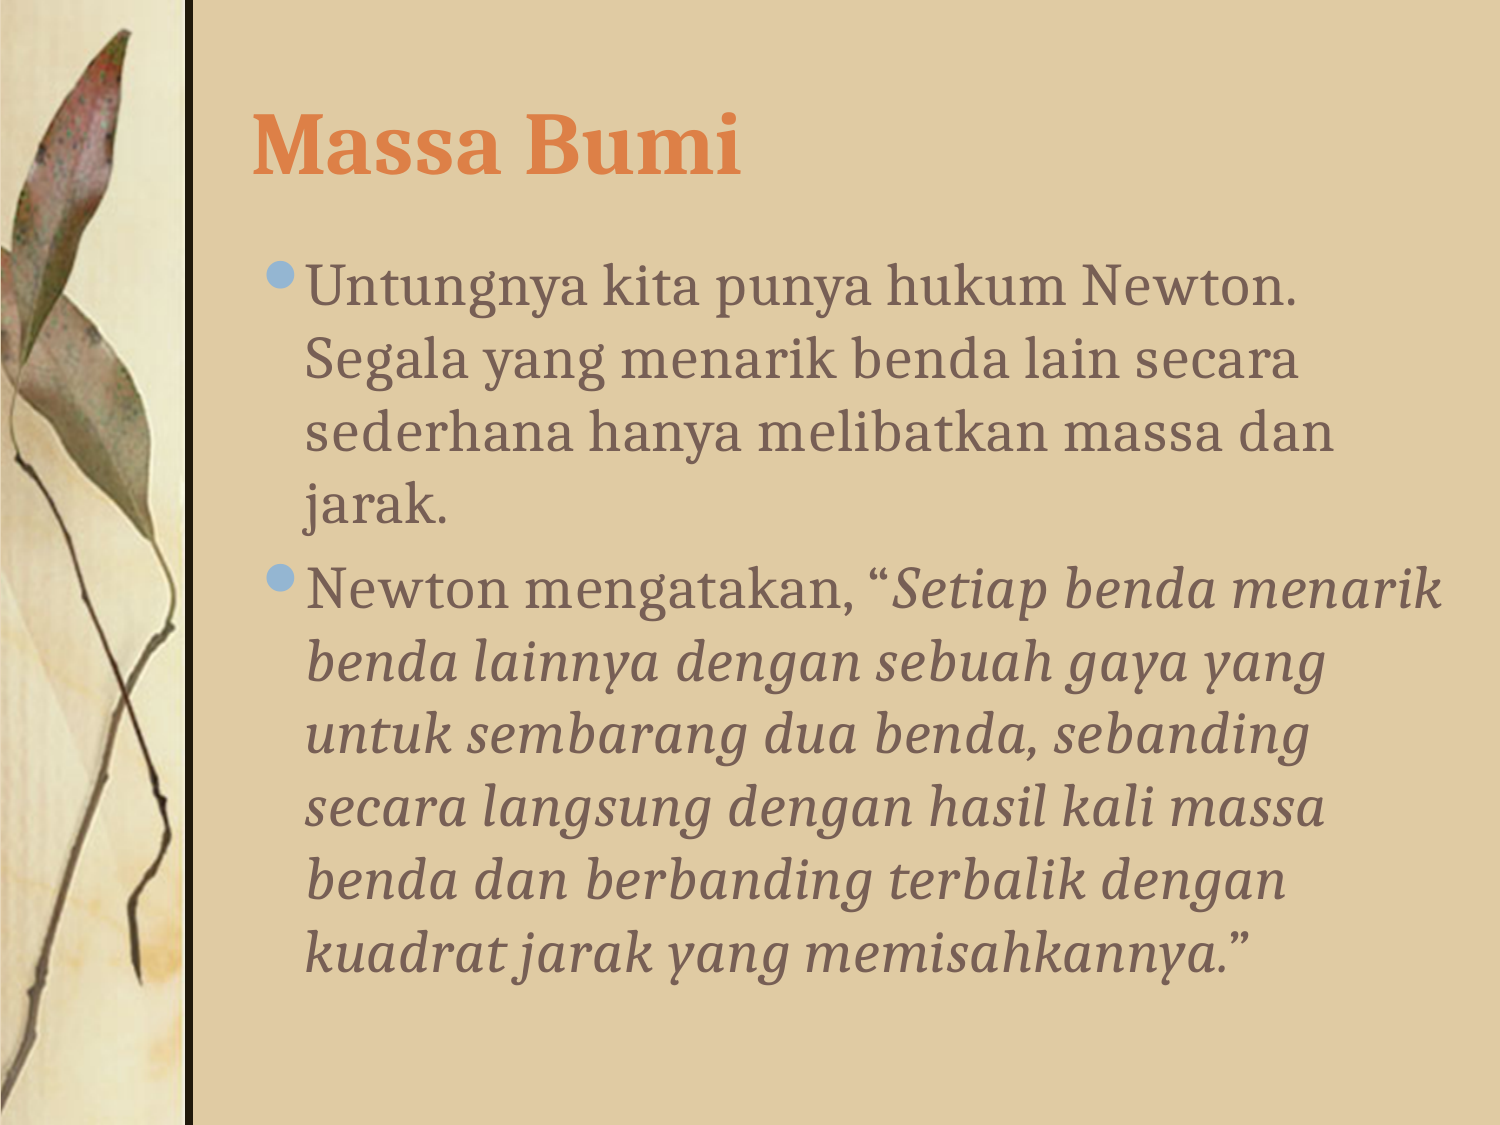

# Massa Bumi
Untungnya kita punya hukum Newton. Segala yang menarik benda lain secara sederhana hanya melibatkan massa dan jarak.
Newton mengatakan, “Setiap benda menarik benda lainnya dengan sebuah gaya yang untuk sembarang dua benda, sebanding secara langsung dengan hasil kali massa benda dan berbanding terbalik dengan kuadrat jarak yang memisahkannya.”